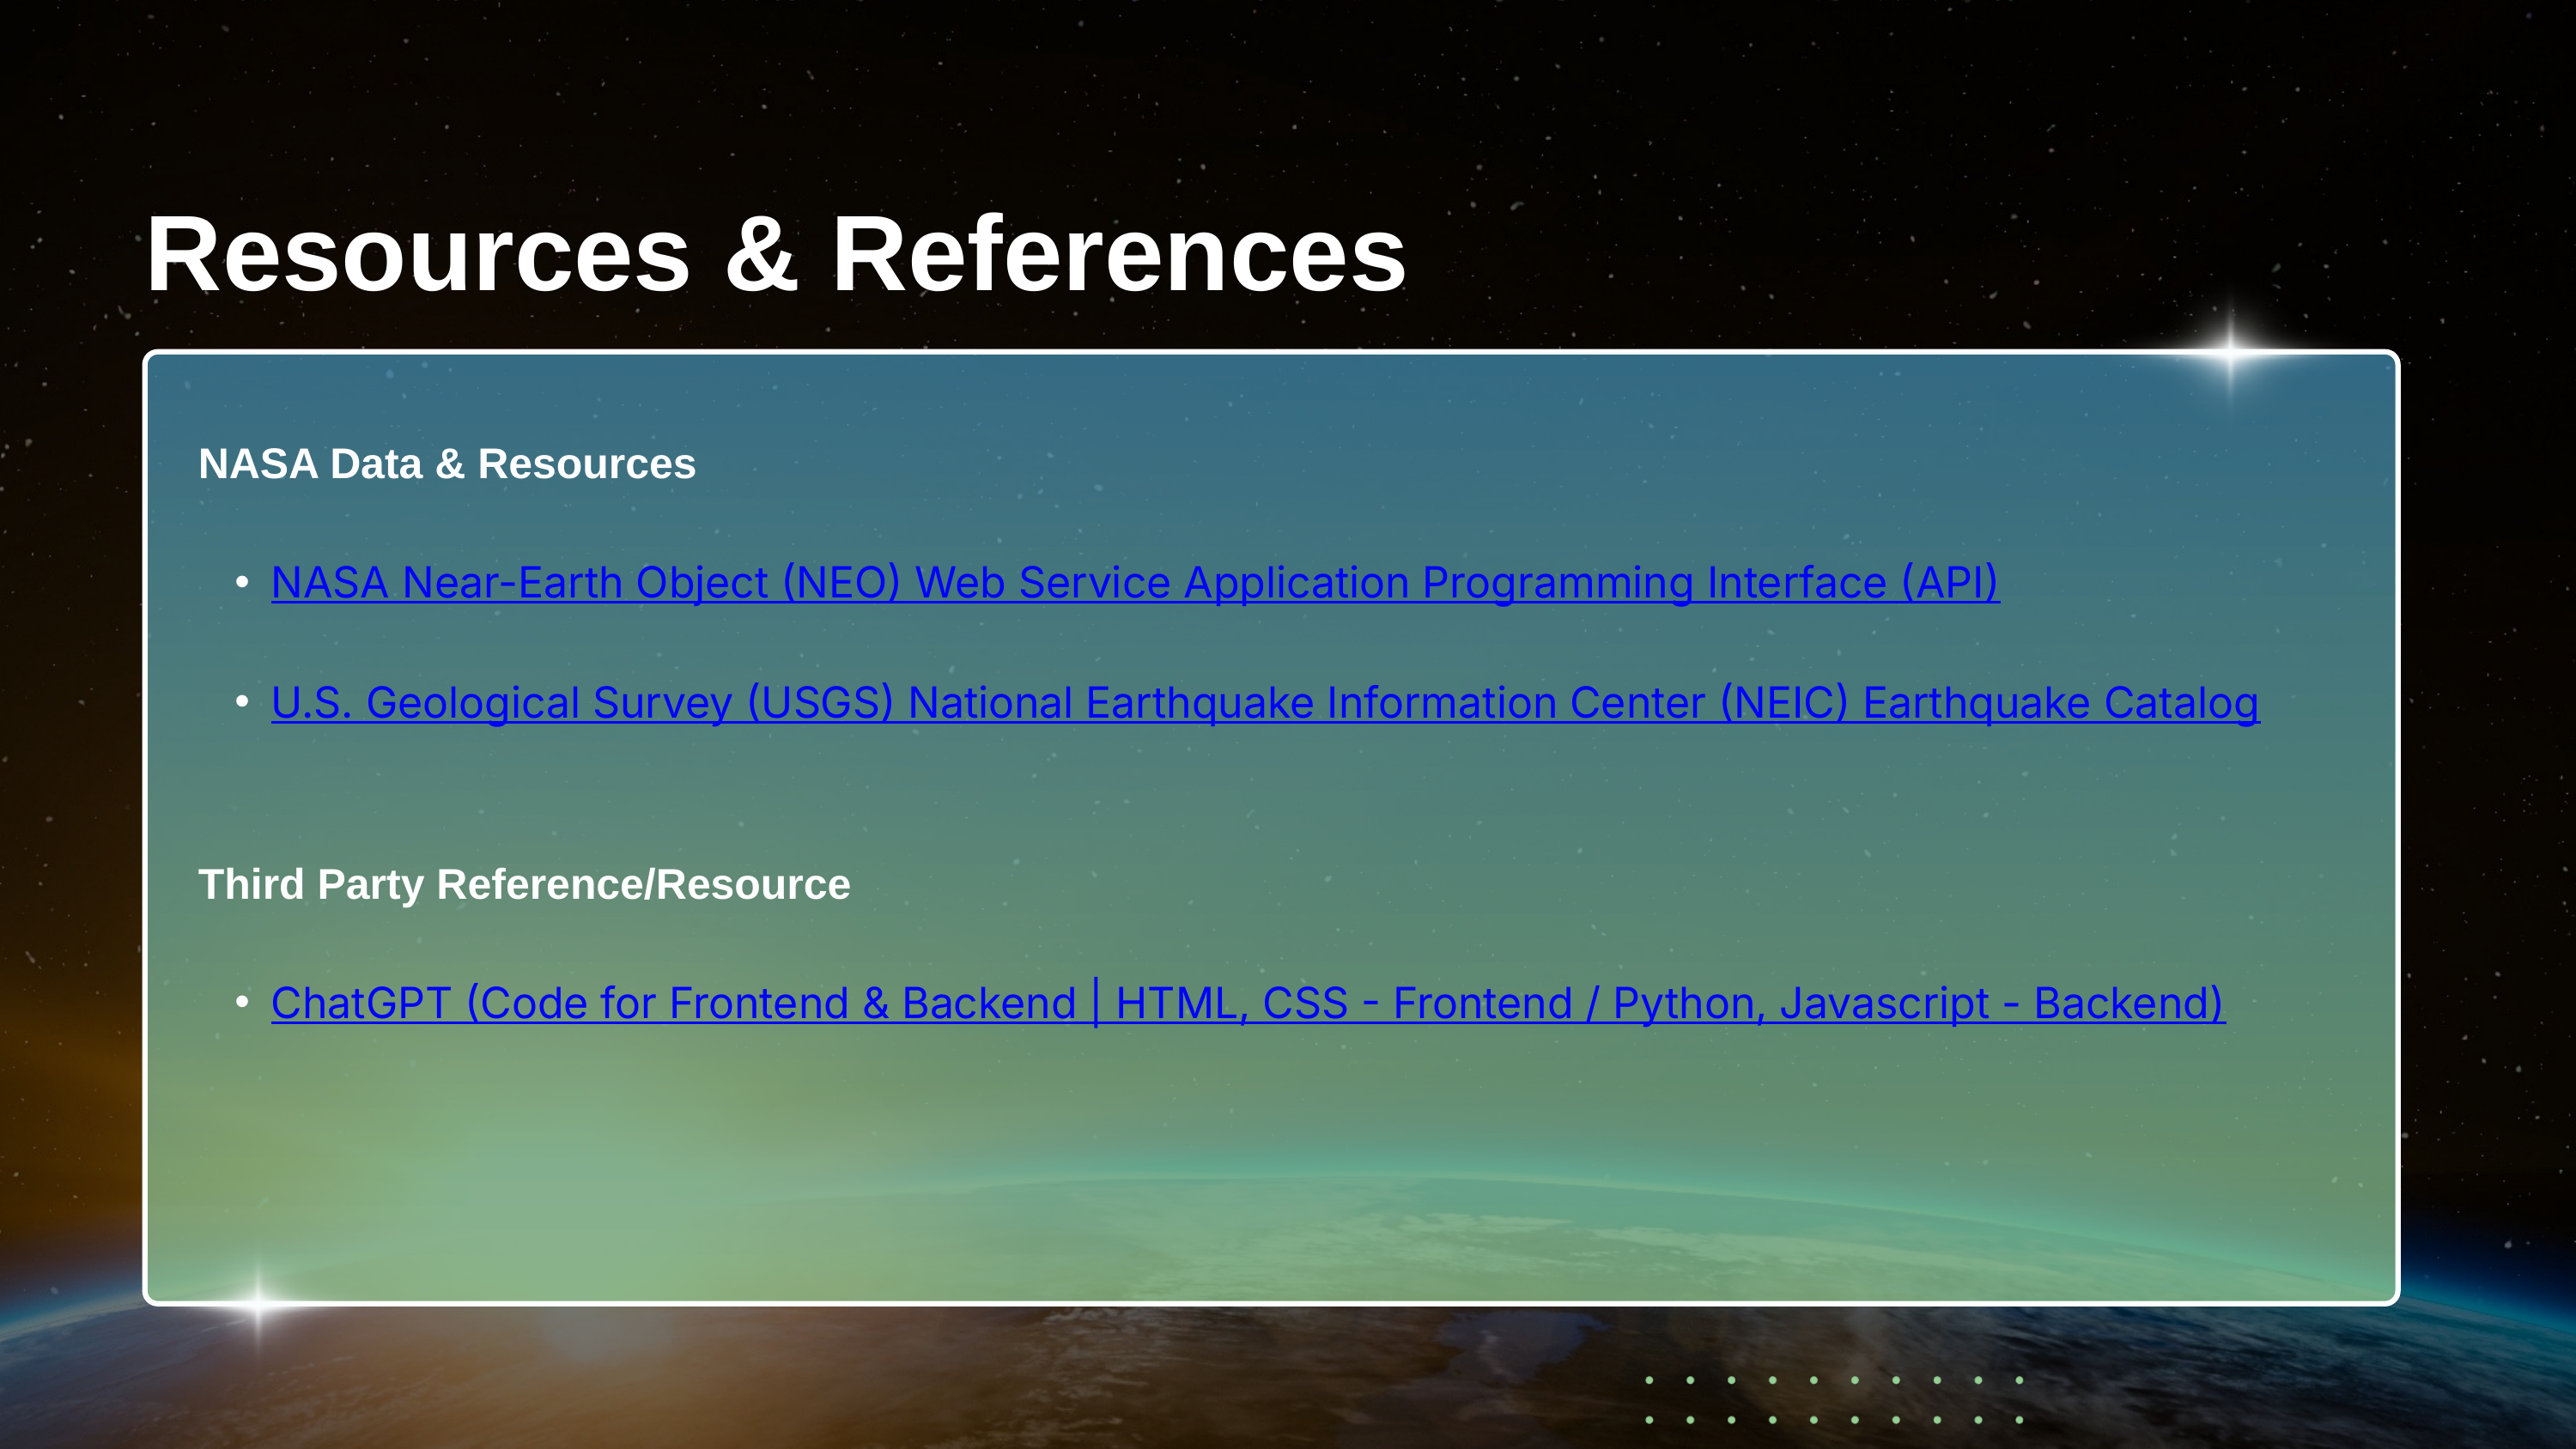

Resources & References

NASA Data & Resources

NASA Near-Earth Object (NEO) Web Service Application Programming Interface (API)

U.S. Geological Survey (USGS) National Earthquake Information Center (NEIC) Earthquake Catalog

Third Party Reference/Resource

ChatGPT (Code for Frontend & Backend | HTML, CSS - Frontend / Python, Javascript - Backend)